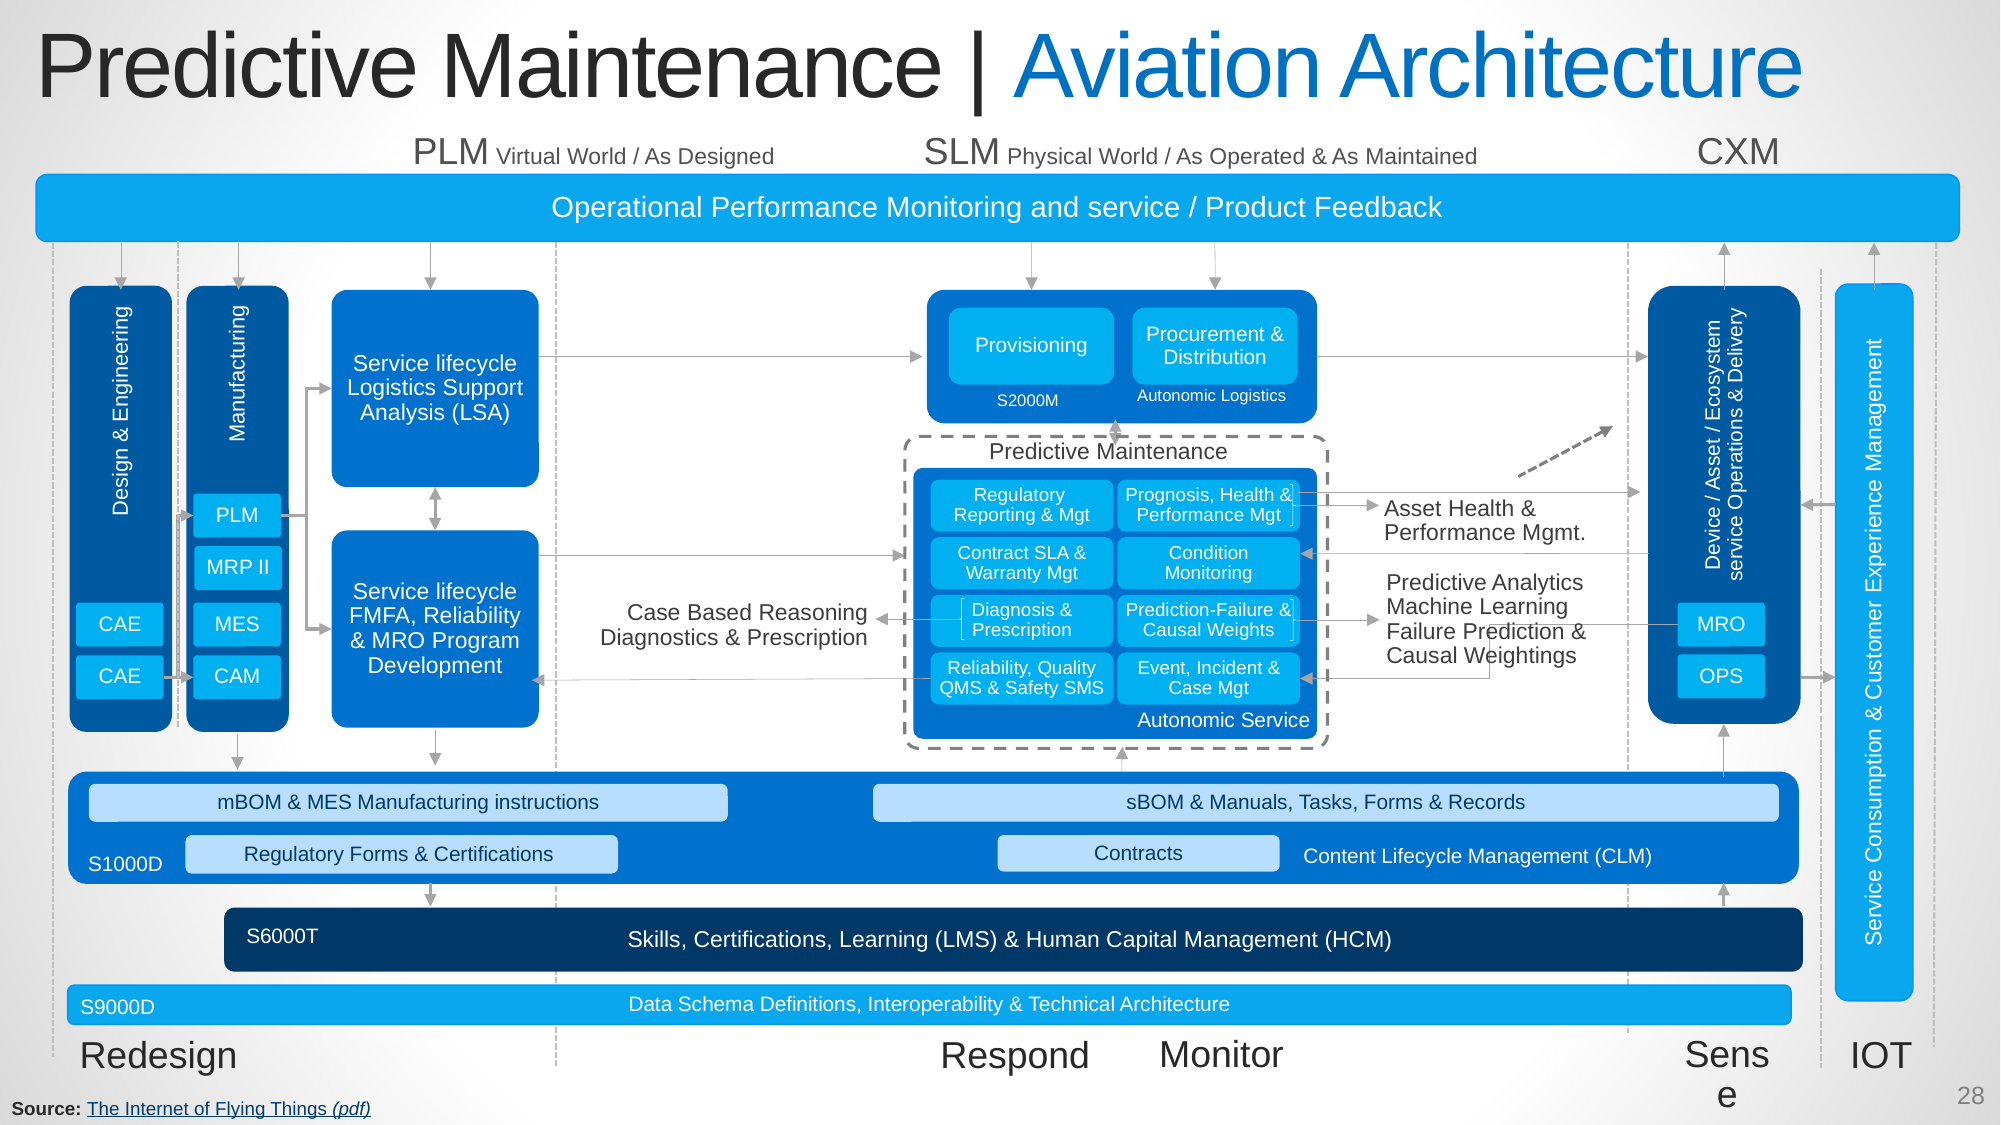

Predictive Maintenance | Aviation Architecture
PLM Virtual World / As Designed
SLM Physical World / As Operated & As Maintained
CXM
Operational Performance Monitoring and service / Product Feedback
Service lifecycle Logistics Support Analysis (LSA)

Provisioning
Procurement & Distribution
Autonomic Logistics
S2000M
Device / Asset / Ecosystem service Operations & Delivery
Predictive Maintenance

Design & Engineering
Manufacturing

Regulatory
Reporting & Mgt
Prognosis, Health & Performance Mgt

Asset Health & Performance Mgmt.
PLM
Service lifecycle FMFA, Reliability & MRO Program Development
Contract SLA & Warranty Mgt
Condition
Monitoring
MRP II
Predictive Analytics Machine Learning Failure Prediction & Causal Weightings
Case Based Reasoning Diagnostics & Prescription
Diagnosis & Prescription
Prediction-Failure & Causal Weights

CAE
MES
MRO
Service Consumption & Customer Experience Management
Reliability, Quality QMS & Safety SMS
Event, Incident & Case Mgt
OPS
CAE
CAM
Autonomic Service

mBOM & MES Manufacturing instructions
sBOM & Manuals, Tasks, Forms & Records
Regulatory Forms & Certifications
Contracts
Content Lifecycle Management (CLM)
S1000D
Skills, Certifications, Learning (LMS) & Human Capital Management (HCM)
S6000T
Data Schema Definitions, Interoperability & Technical Architecture
S9000D
Sense
Monitor
Redesign
Respond
IOT
28
Source: The Internet of Flying Things (pdf)